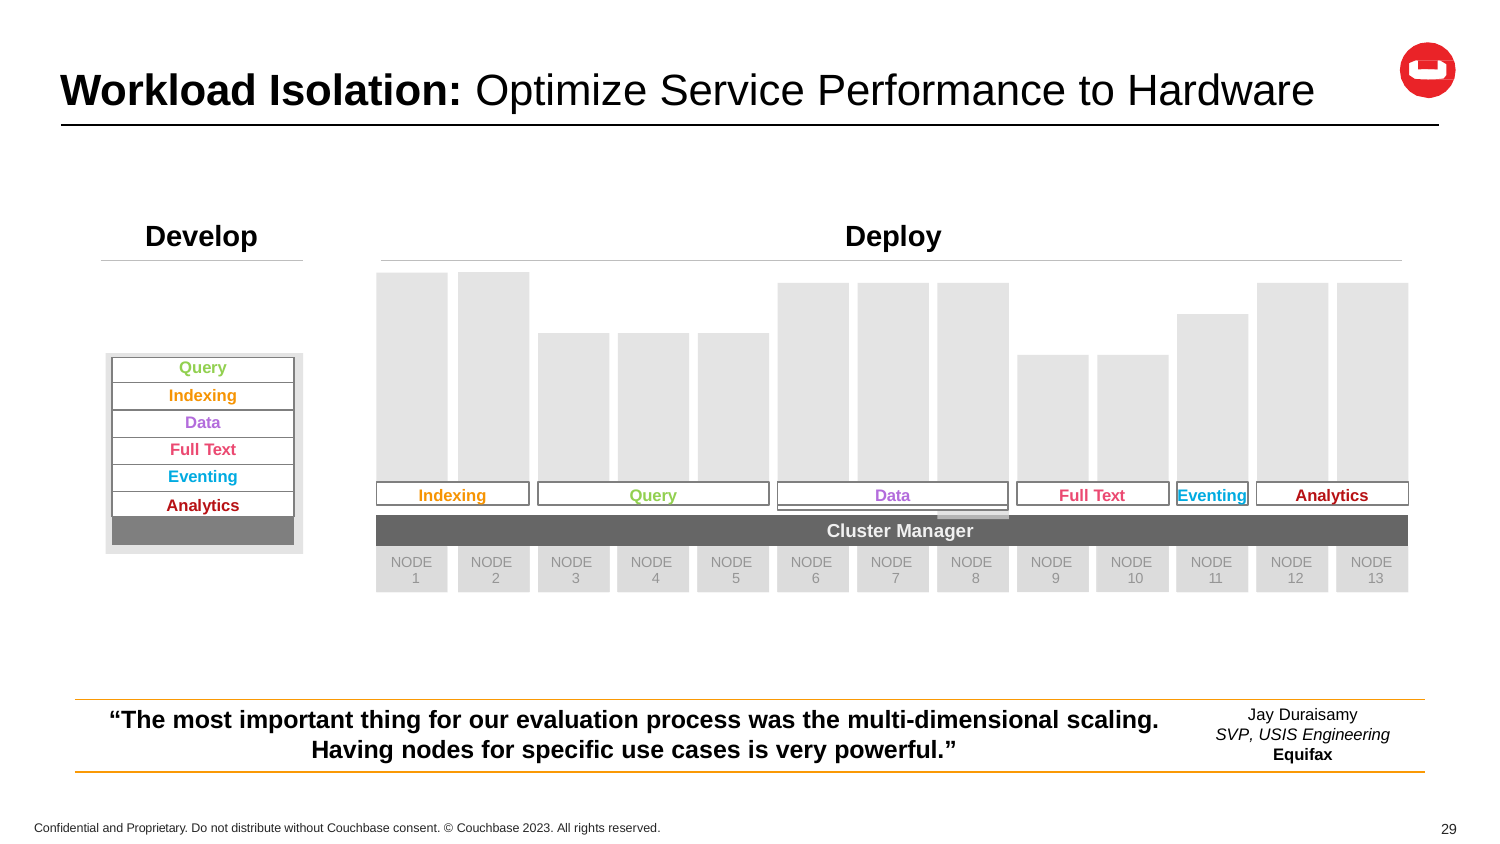

# Workload Isolation: Optimize Service Performance to Hardware

Develop
Deploy

| Query |
| --- |
| Indexing |
| Data |
| Full Text |
| Eventing |
| Analytics |
|  |

Indexing
Query
Data
Full Text
Eventing
Analytics
| Cluster Manager |  |  |  |  |  |  |  |  |  |  |  |  |
| --- | --- | --- | --- | --- | --- | --- | --- | --- | --- | --- | --- | --- |
| NODE 1 | NODE 2 | NODE 3 | NODE 4 | NODE 5 | NODE 6 | NODE 7 | NODE 8 | NODE 9 | NODE 10 | NODE 11 | NODE 12 | NODE 13 |

“The most important thing for our evaluation process was the multi-dimensional scaling.
Having nodes for specific use cases is very powerful.”
Jay Duraisamy
SVP, USIS Engineering
Equifax

Confidential and Proprietary. Do not distribute without Couchbase consent. © Couchbase 2023. All rights reserved.
29